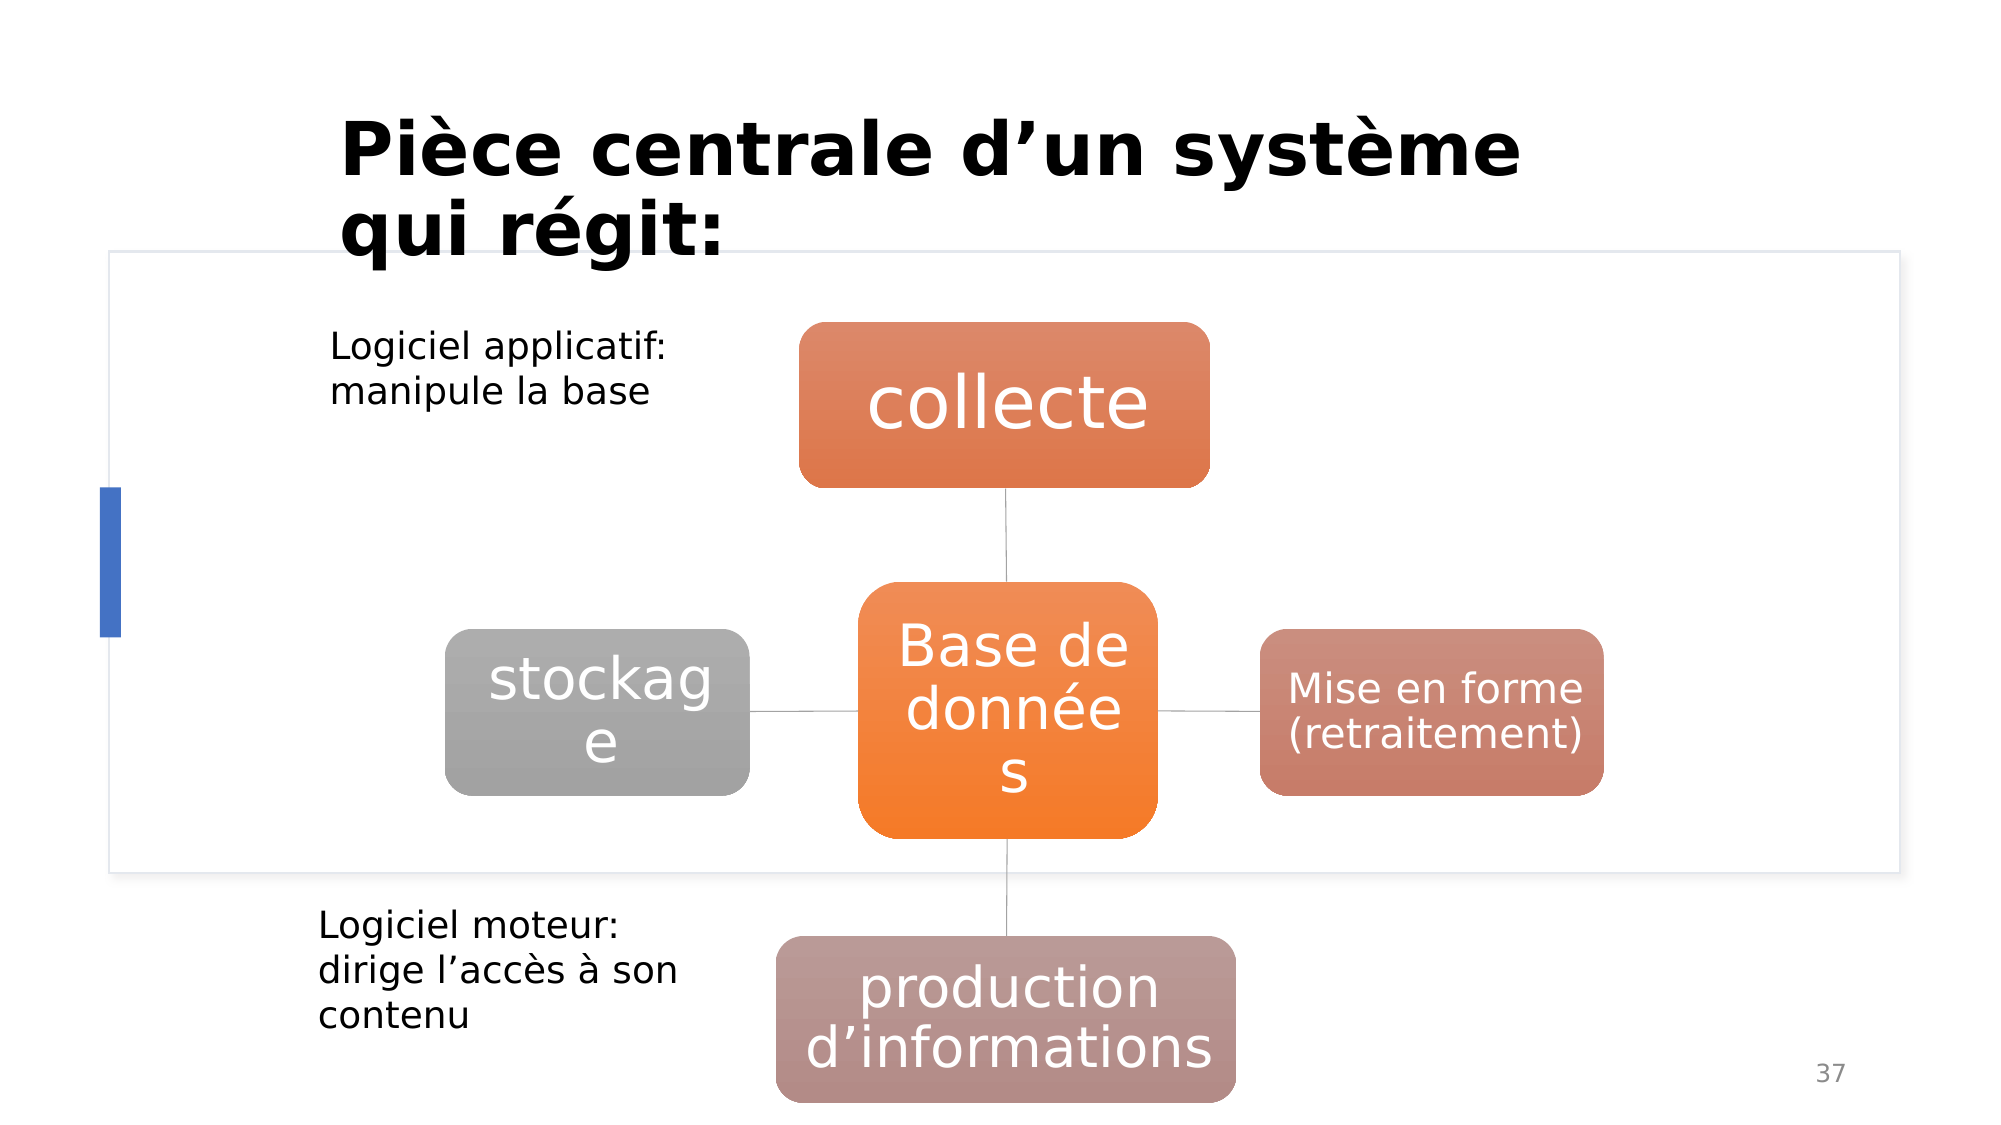

# Pièce centrale d’un système qui régit:
Base de données
collecte
Mise en forme (retraitement)
production d’informations
stockage
Logiciel applicatif: manipule la base
Logiciel moteur: dirige l’accès à son contenu
37